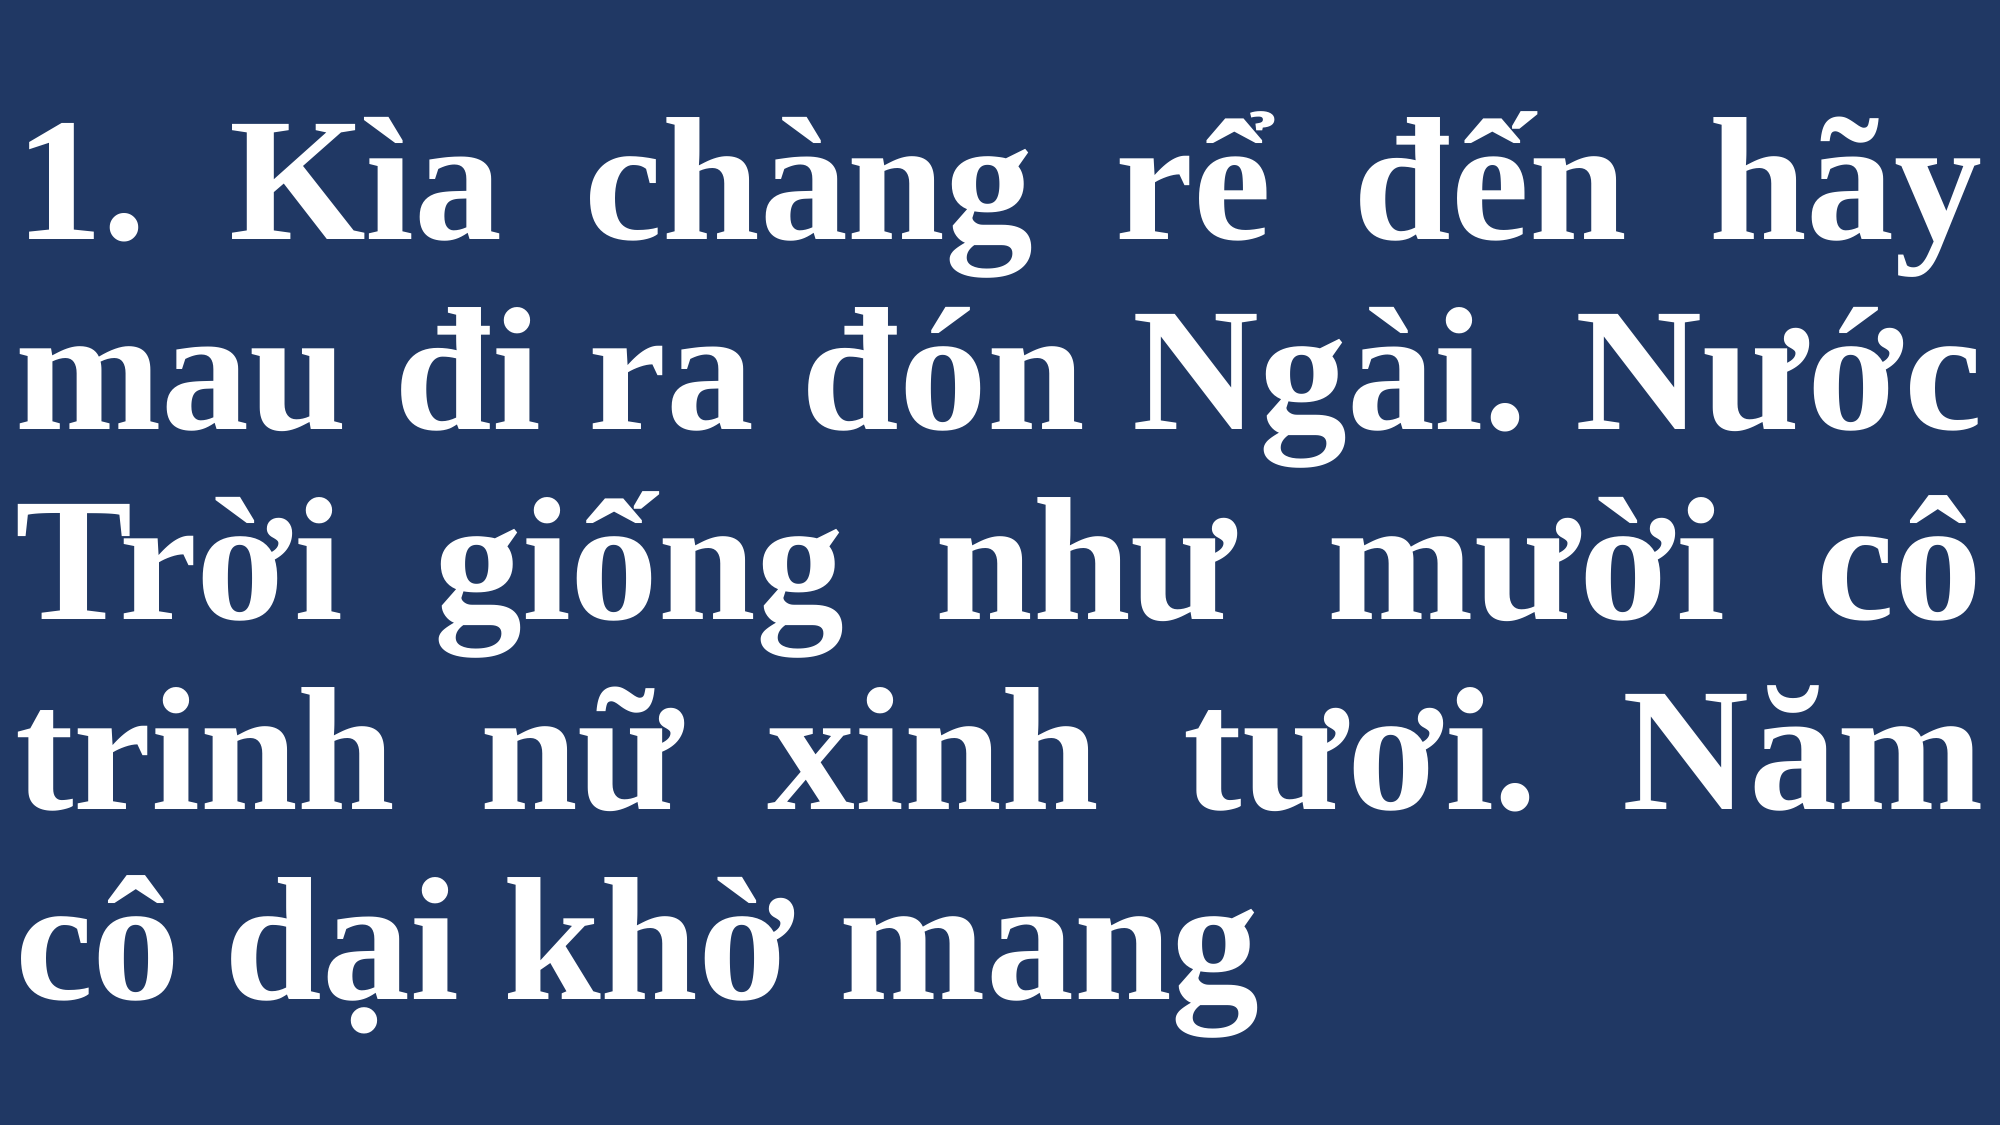

# 1. Kìa chàng rể đến hãy mau đi ra đón Ngài. Nước Trời giống như mười cô trinh nữ xinh tươi. Năm cô dại khờ mang